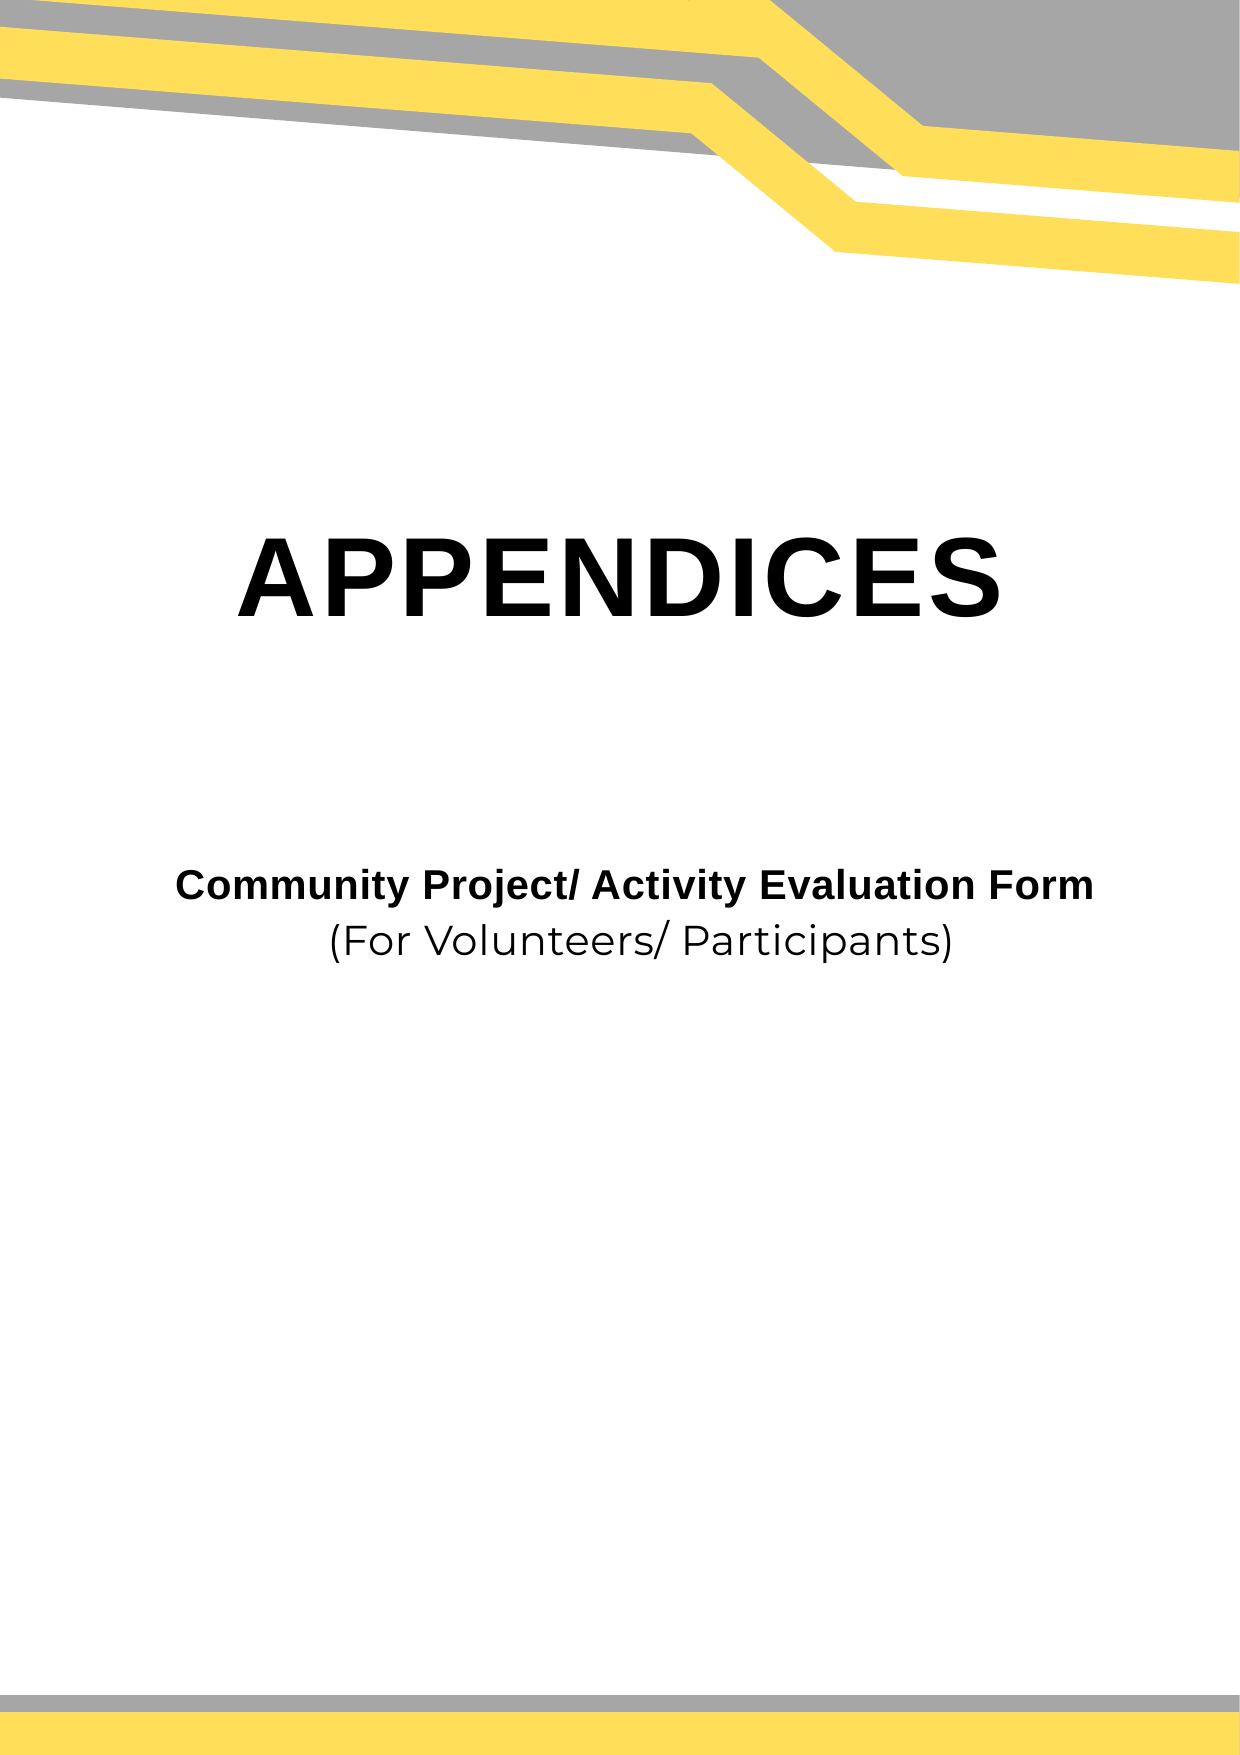

APPENDICES
Community Project/ Activity Evaluation Form
 (For Volunteers/ Participants)